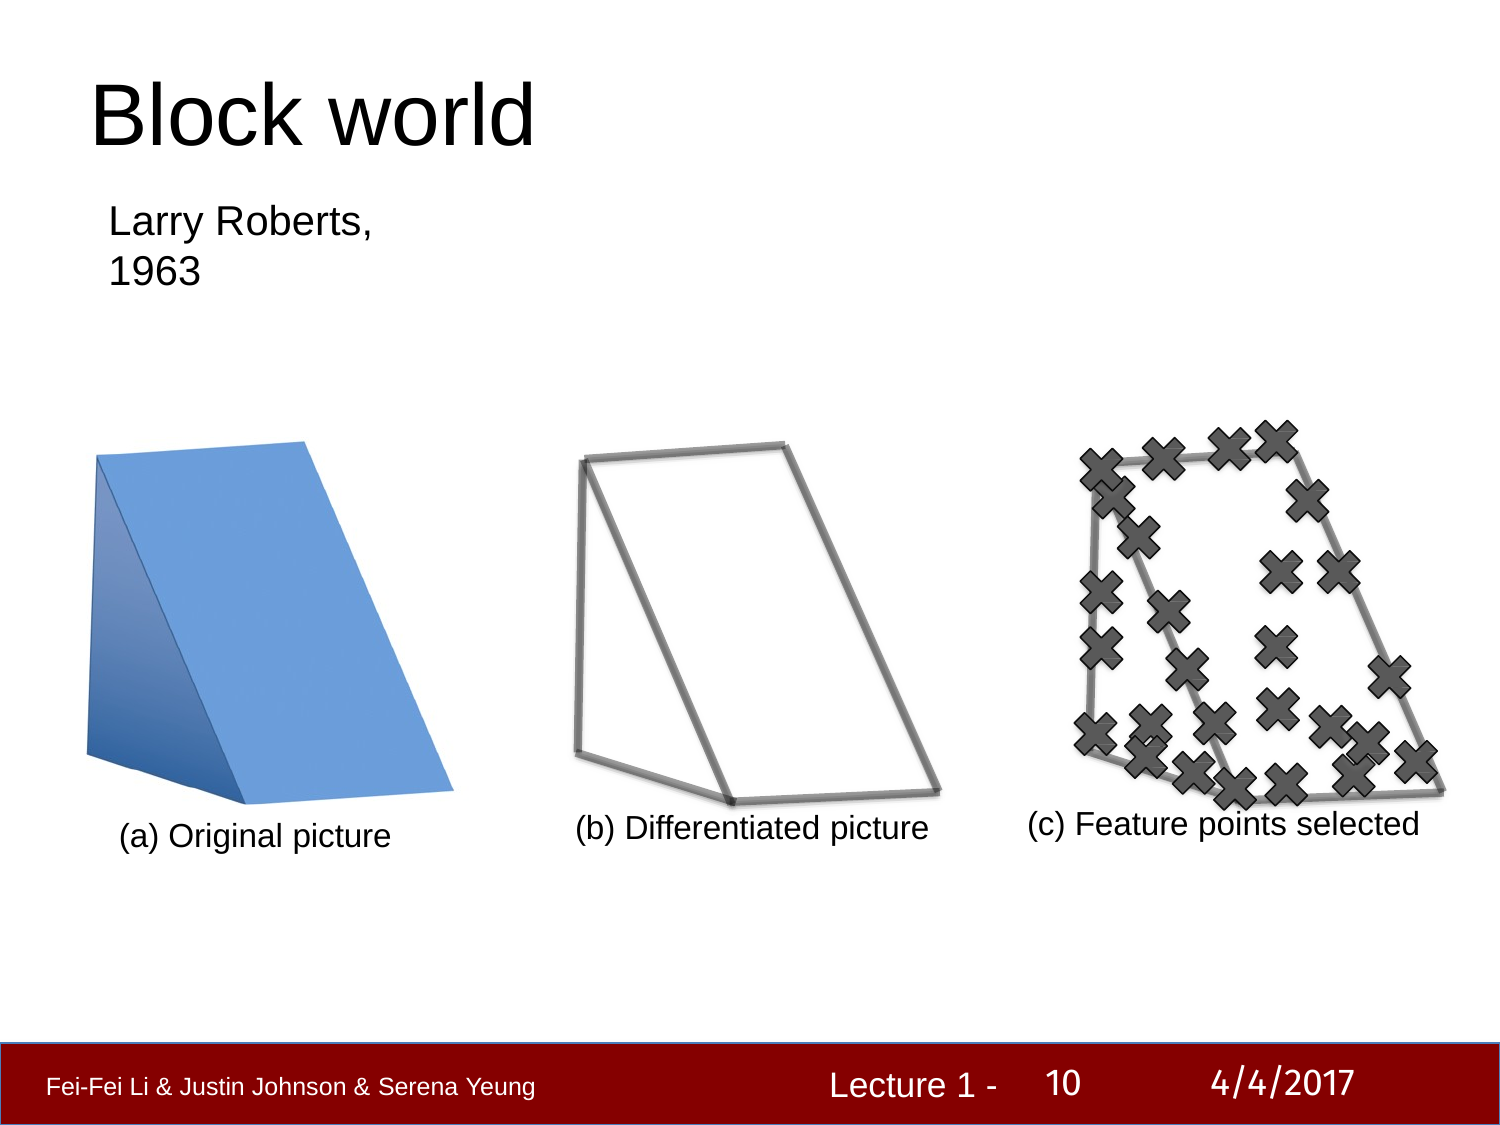

# Block	world
Larry Roberts, 1963

(c) Feature points selected
(b) Differentiated picture
(a) Original picture
10
4/4/2017
Lecture 1 -
Fei-Fei Li & Justin Johnson & Serena Yeung